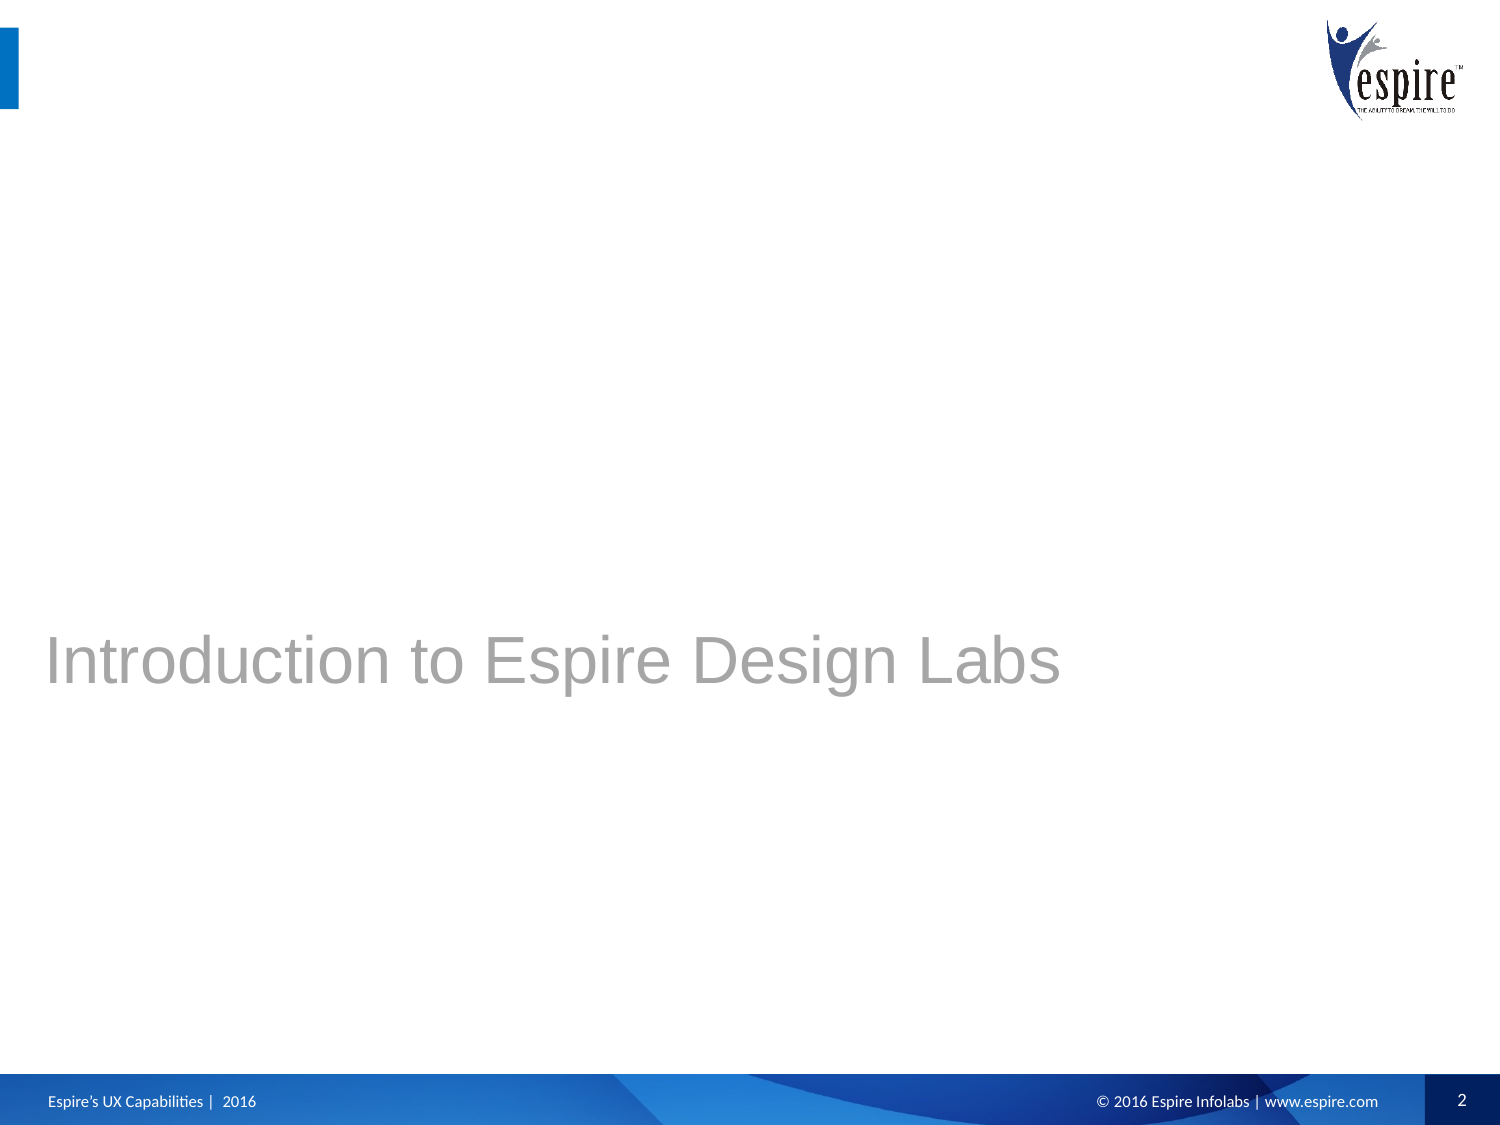

Introduction to Espire Design Labs
Espire’s UX Capabilities |  2016
2